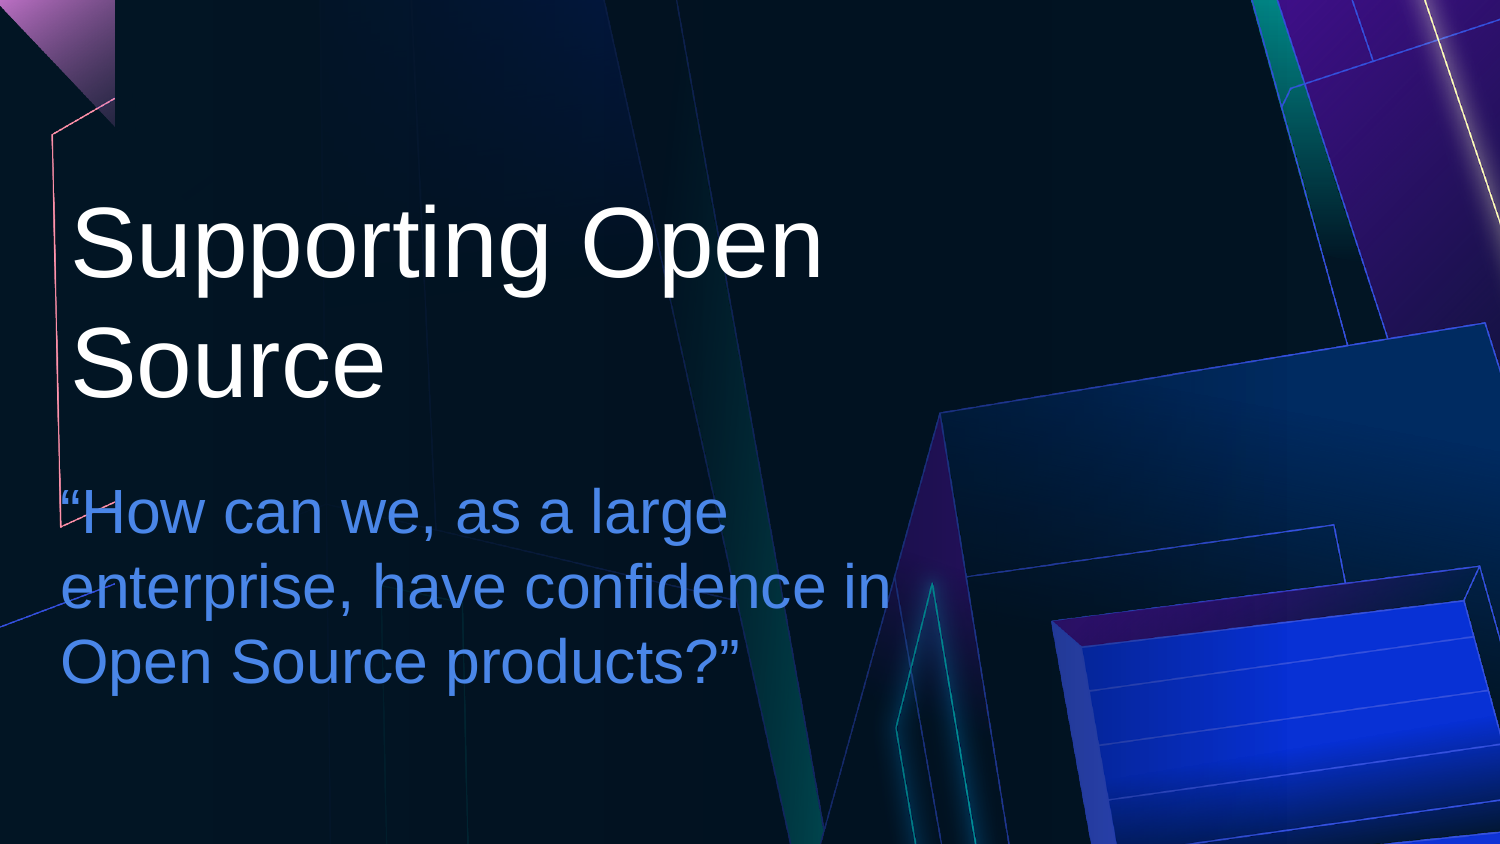

# Supporting Open Source
“How can we, as a large enterprise, have confidence in Open Source products?”